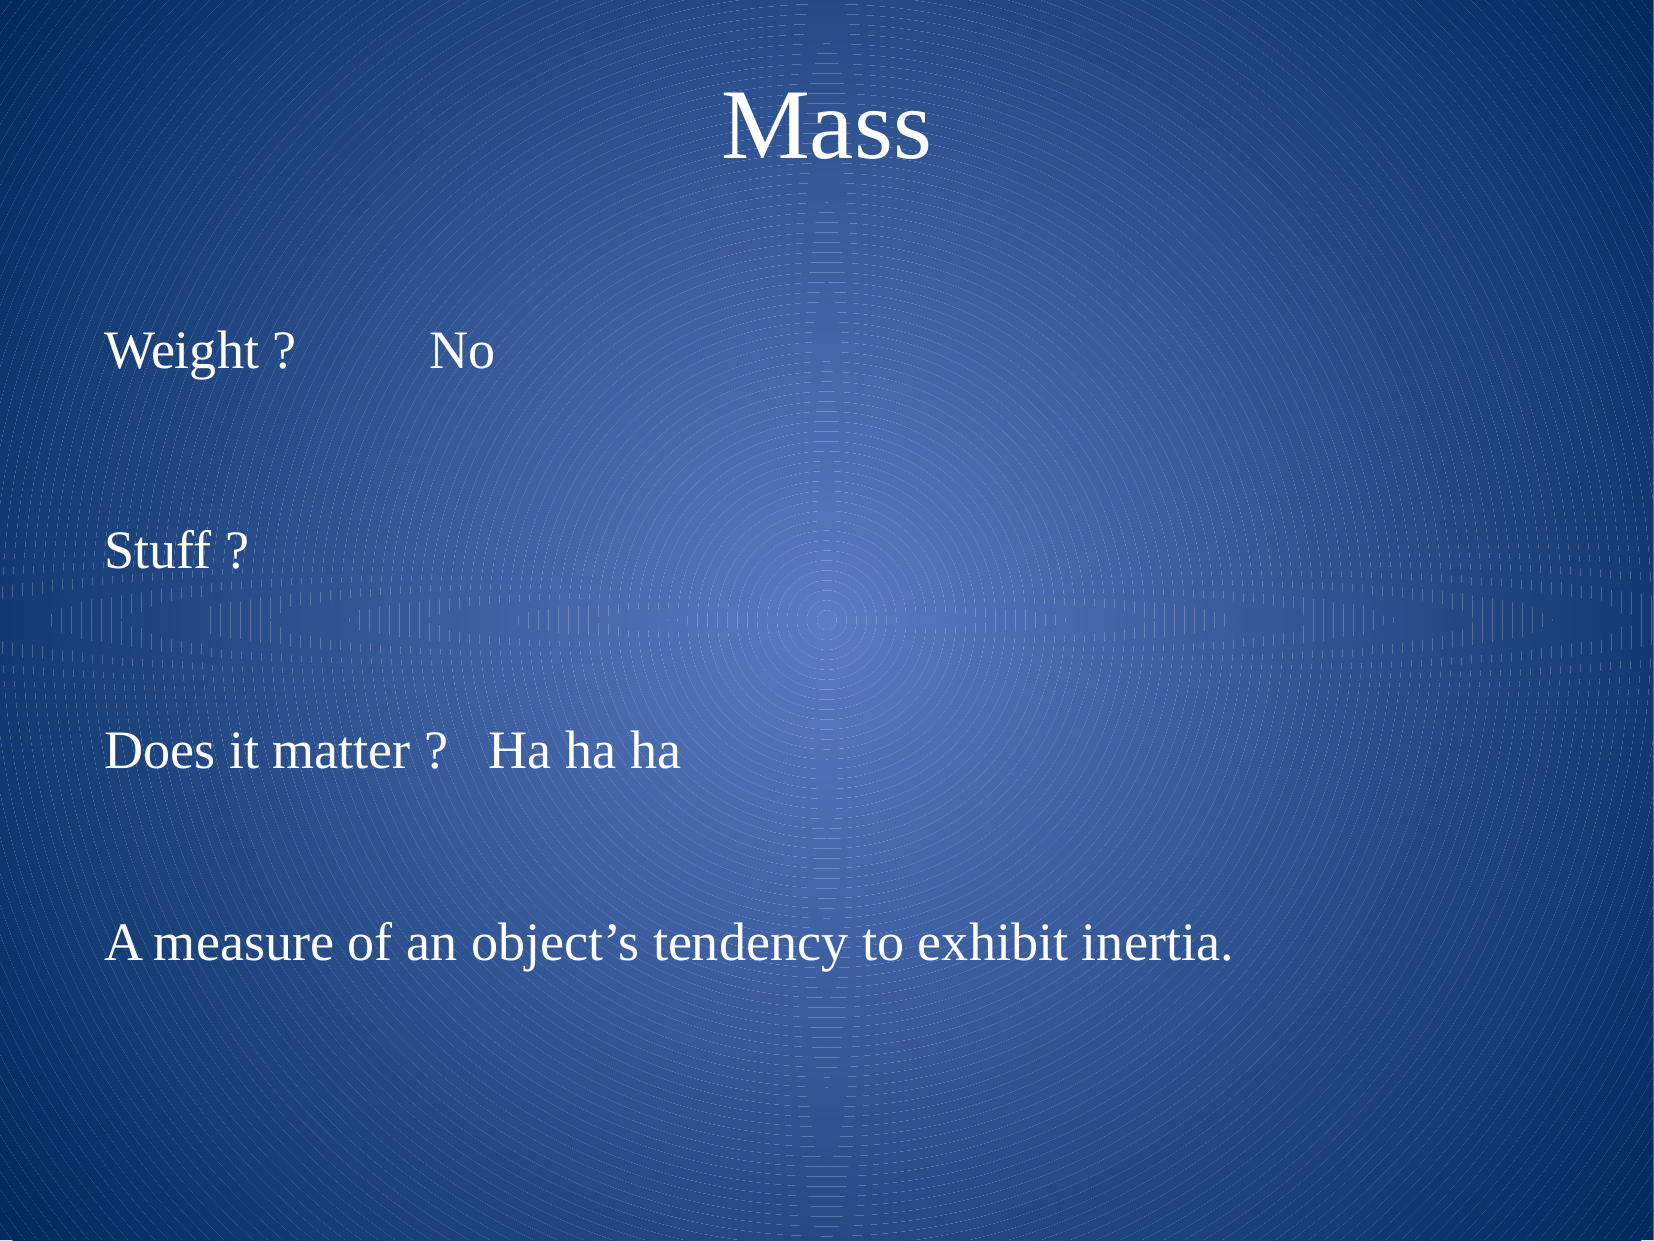

Mass
Weight ?
No
Stuff ?
Does it matter ?   Ha ha ha
A measure of an object’s tendency to exhibit inertia.